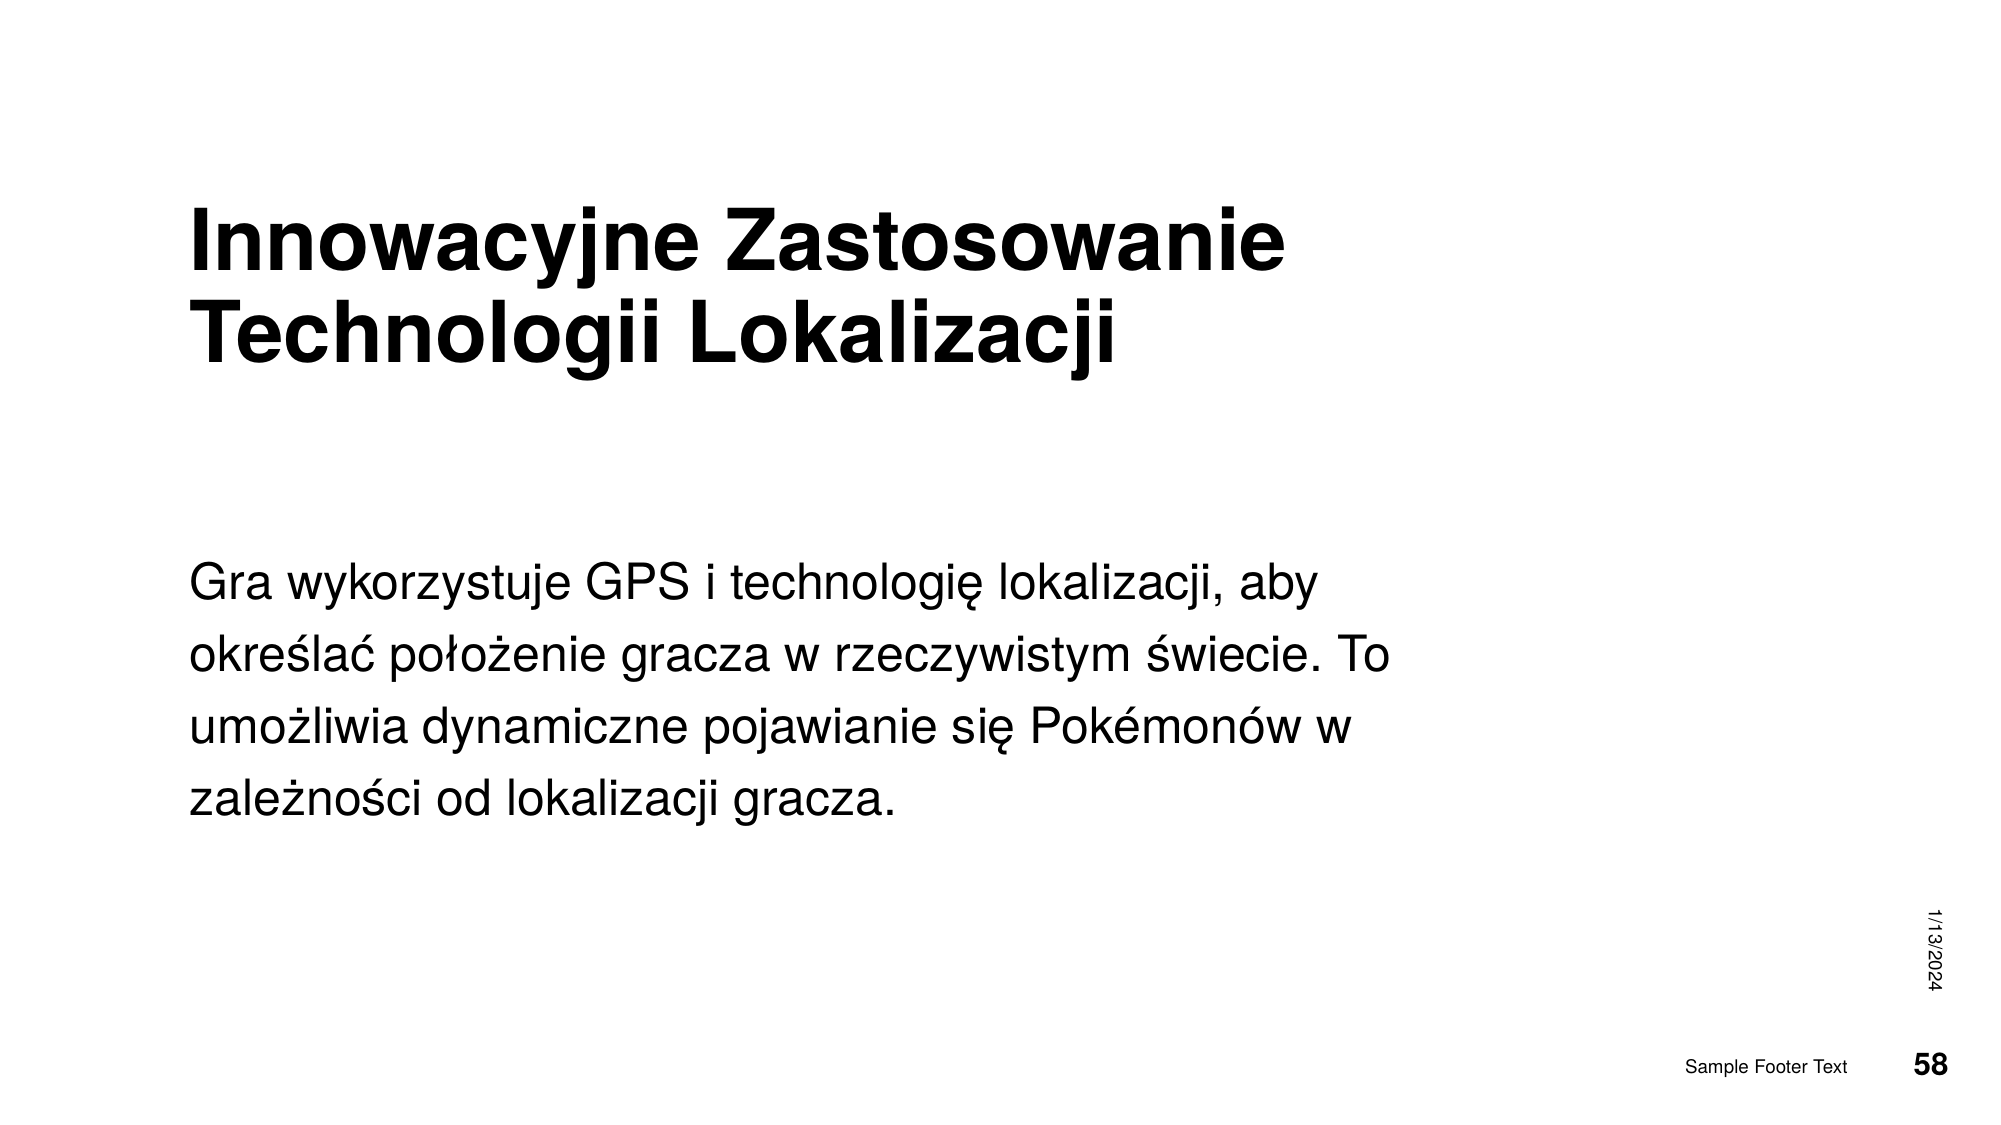

# Innowacyjne Zastosowanie Technologii Lokalizacji

Gra wykorzystuje GPS i technologię lokalizacji, aby określać położenie gracza w rzeczywistym świecie. To umożliwia dynamiczne pojawianie się Pokémonów w zależności od lokalizacji gracza.

1/13/2024
Sample Footer Text
58